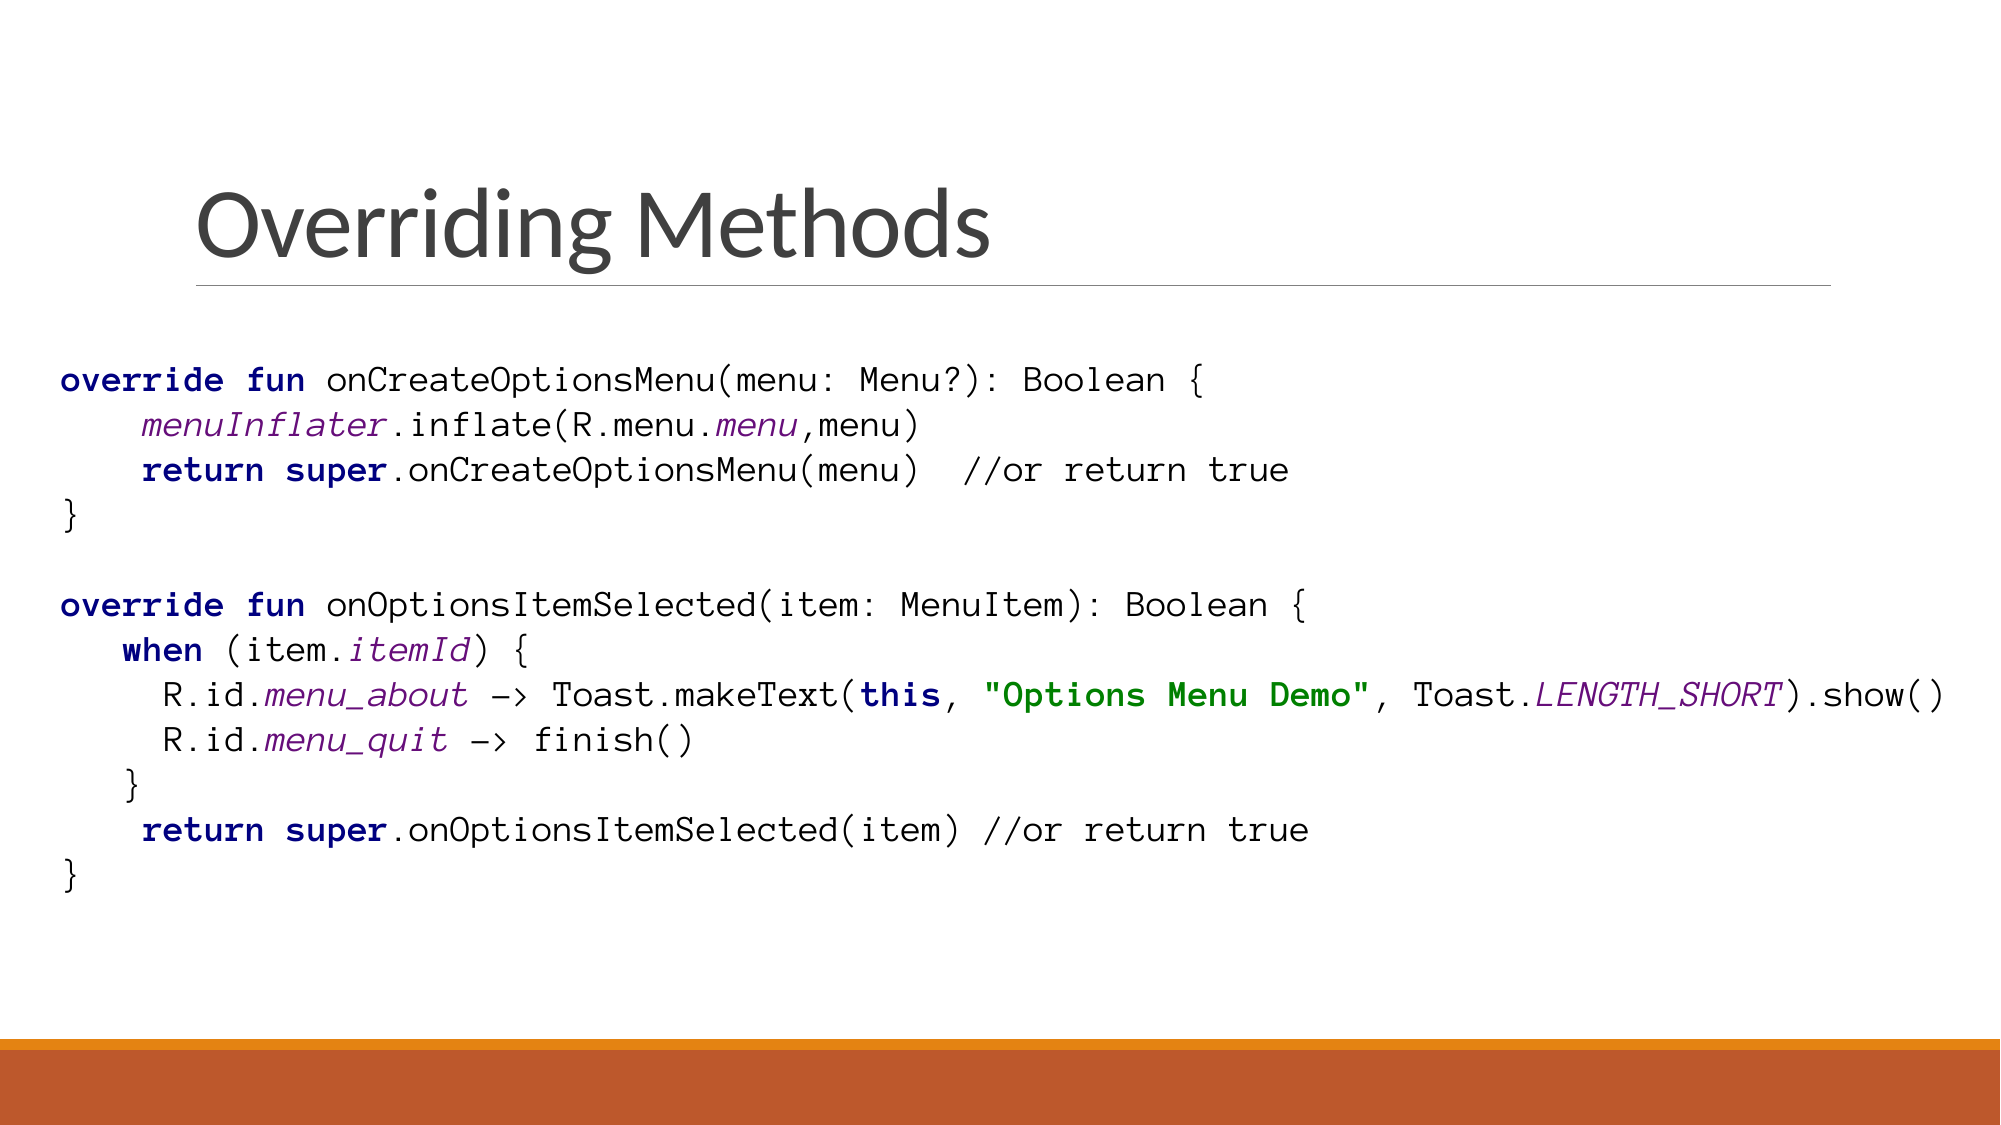

# Overriding Methods
override fun onCreateOptionsMenu(menu: Menu?): Boolean {
    menuInflater.inflate(R.menu.menu,menu)
    return super.onCreateOptionsMenu(menu)  //or return true
}
override fun onOptionsItemSelected(item: MenuItem): Boolean {
   when (item.itemId) {
     R.id.menu_about -> Toast.makeText(this, "Options Menu Demo", Toast.LENGTH_SHORT).show()
     R.id.menu_quit -> finish()
   }
    return super.onOptionsItemSelected(item) //or return true
}